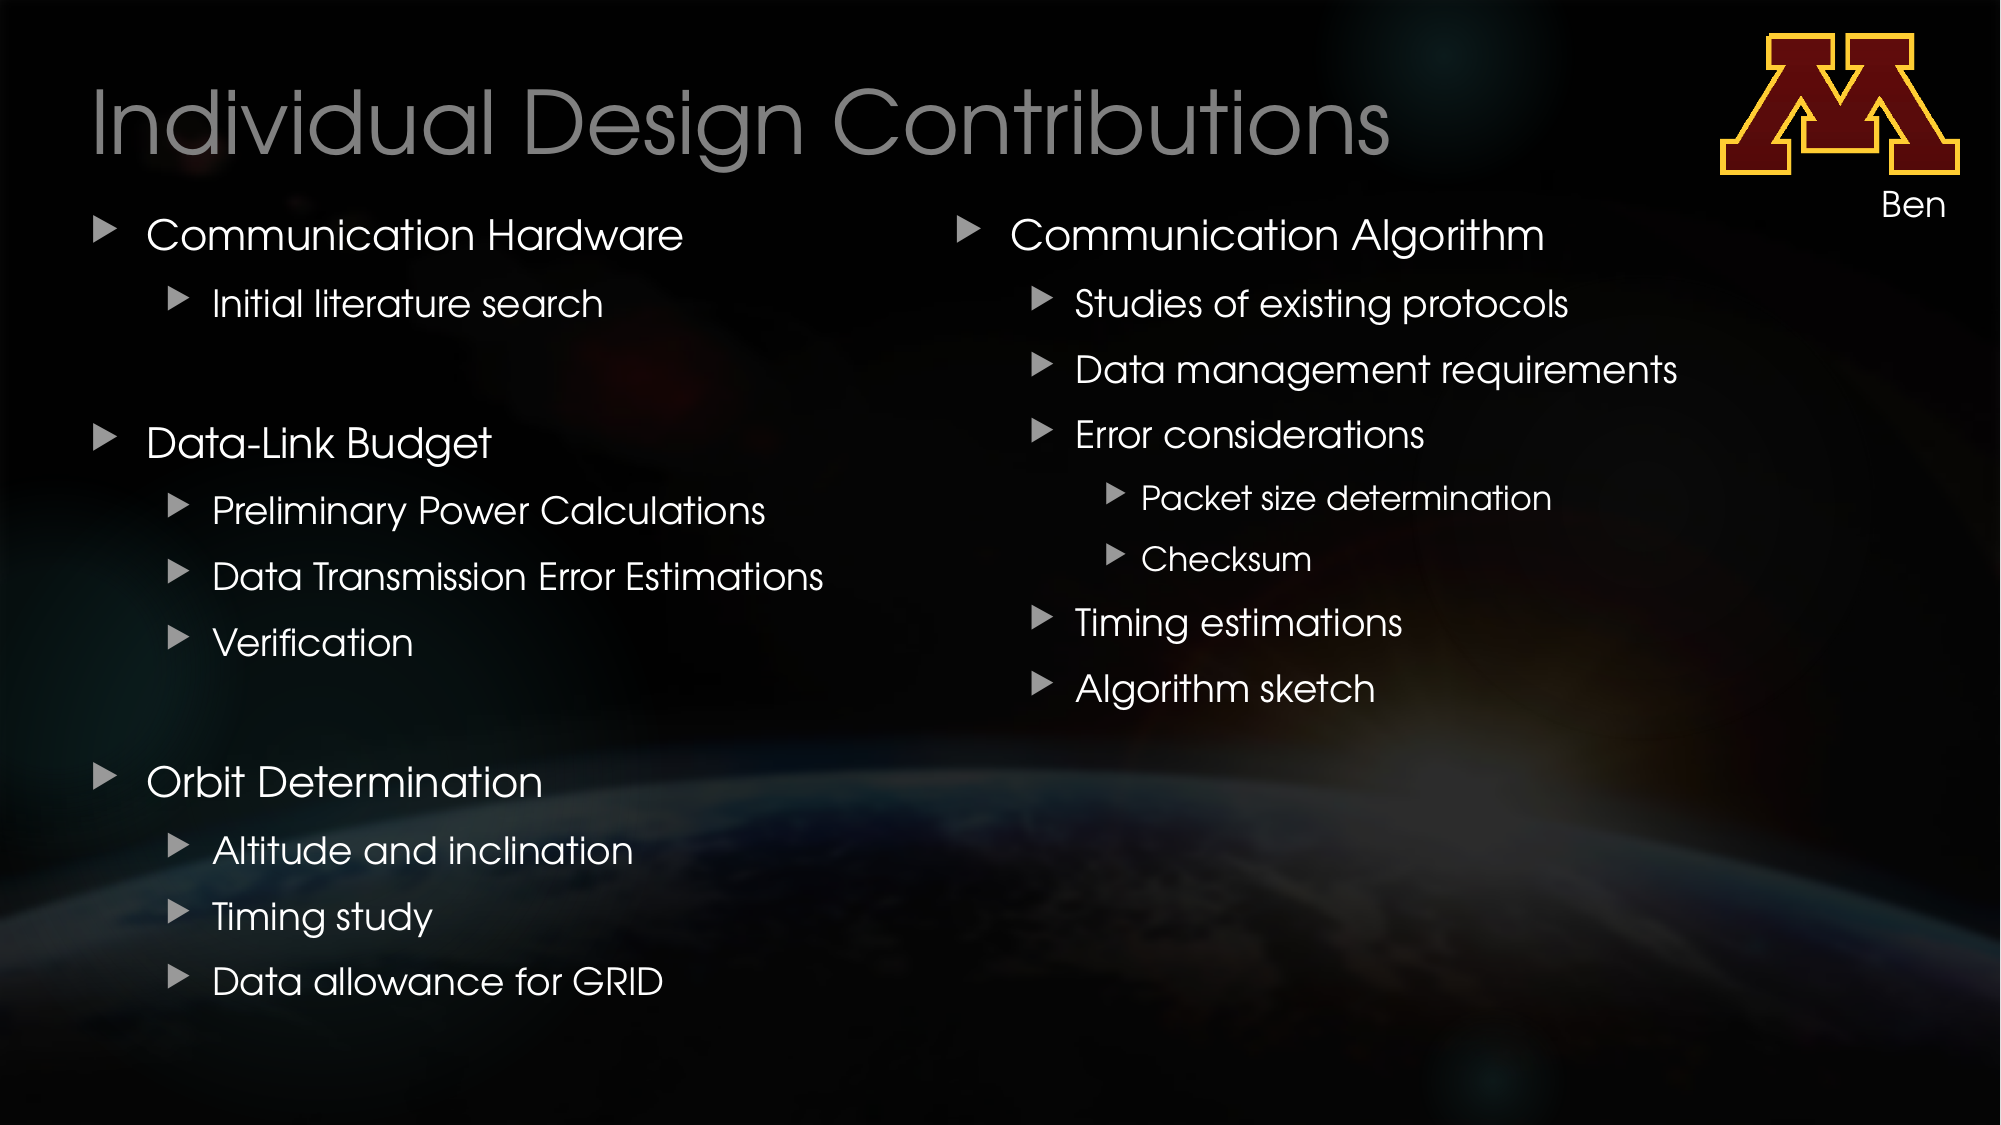

# Individual Design Contributions
Ben
Communication Hardware
Initial literature search

Data-Link Budget
Preliminary Power Calculations
Data Transmission Error Estimations
Verification

Orbit Determination
Altitude and inclination
Timing study
Data allowance for GRID

Communication Algorithm
Studies of existing protocols
Data management requirements
Error considerations
Packet size determination
Checksum
Timing estimations
Algorithm sketch